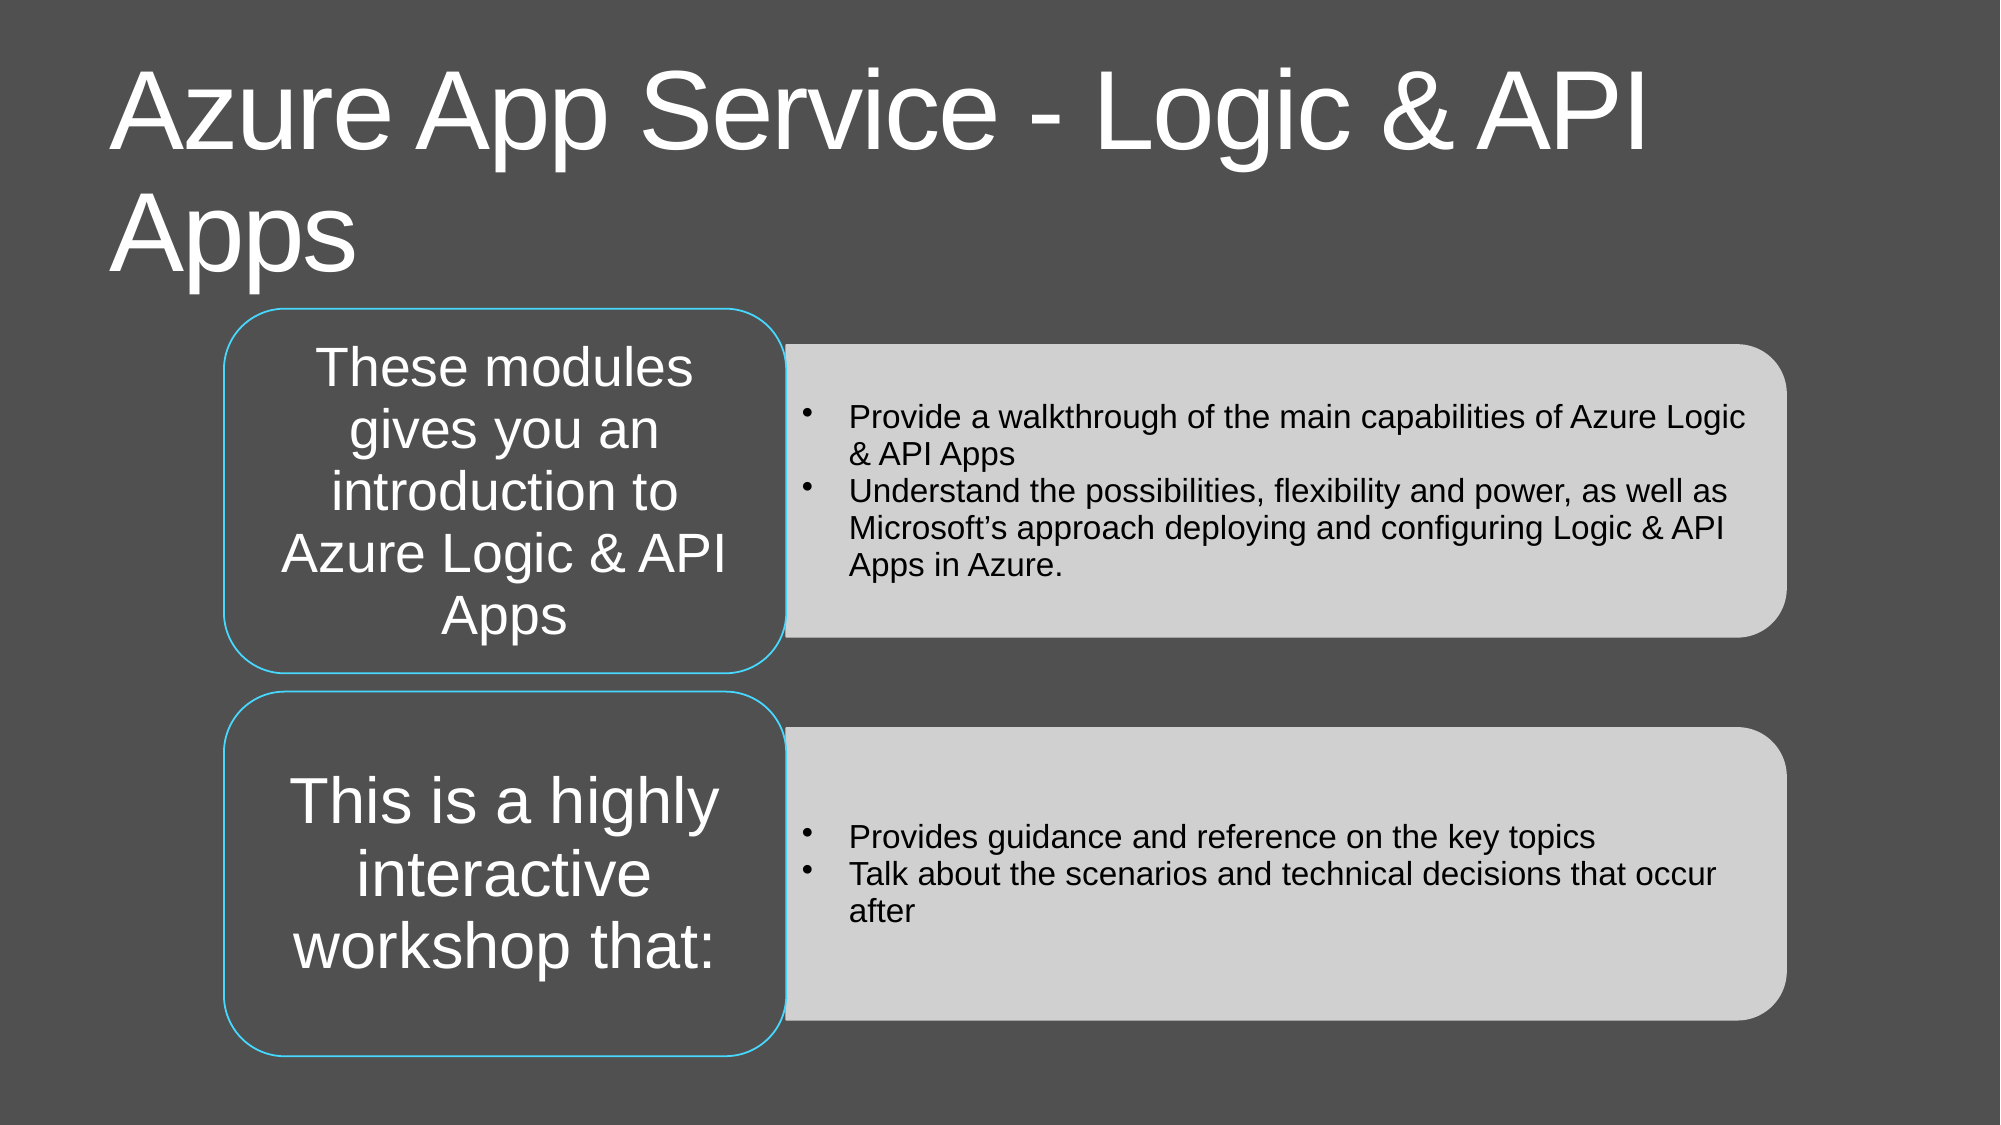

# Azure App Service - Logic & API Apps
These modules gives you an introduction to Azure Logic & API Apps
This is a highly interactive workshop that:
Provides guidance and reference on the key topics
Talk about the scenarios and technical decisions that occur after
Provide a walkthrough of the main capabilities of Azure Logic & API Apps
Understand the possibilities, flexibility and power, as well as Microsoft’s approach deploying and configuring Logic & API Apps in Azure.